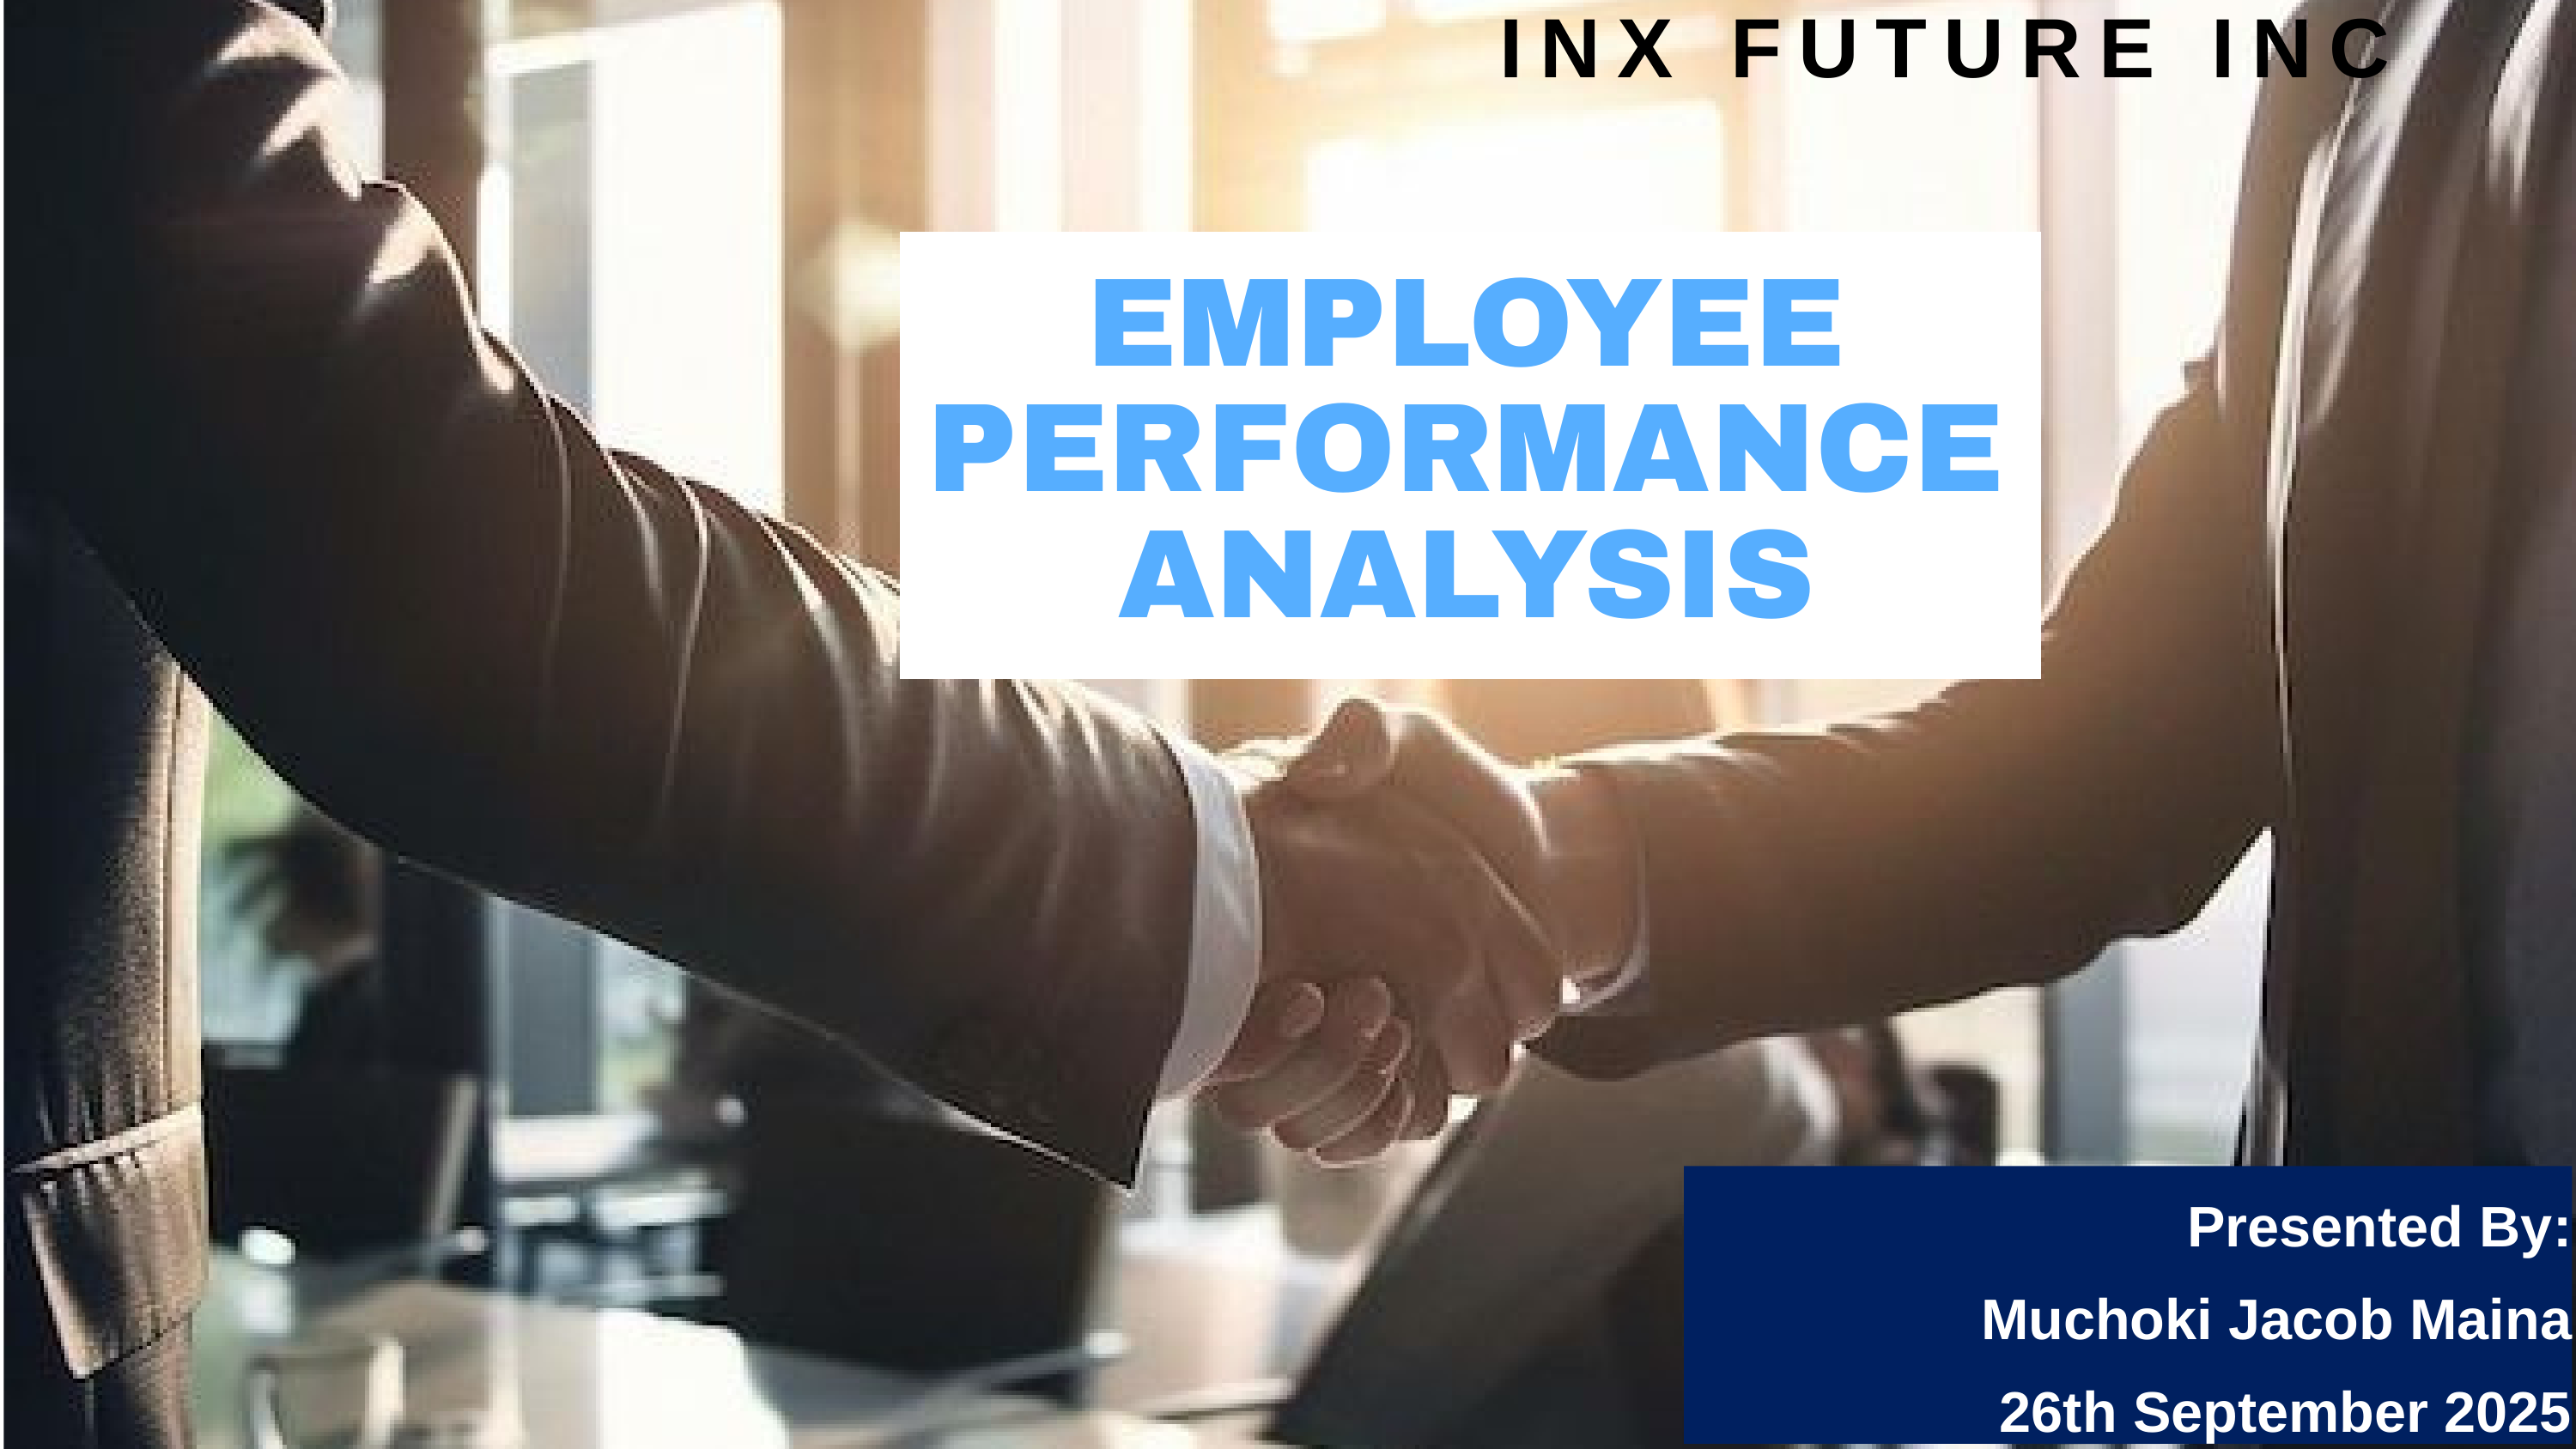

INX FUTURE INC

EMPLOYEE PERFORMANCE ANALYSIS
Presented By:
Muchoki Jacob Maina
26th September 2025